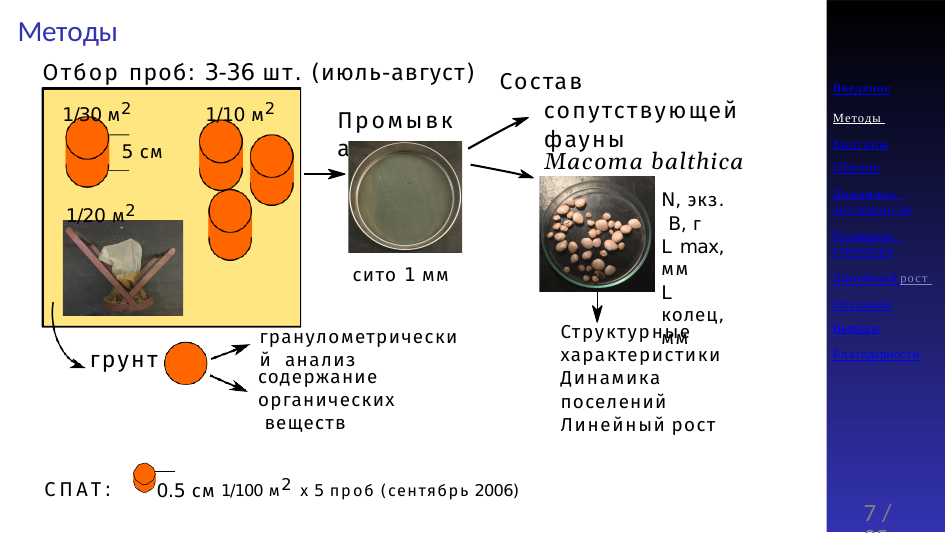

# Методы
Отбор проб: 3-36 шт. (июль-август)
Состав сопутствующей  фауны
Введение

1/30 м2	1/10 м2
Методы  Биотопы
Промывка

5 см

Macoma balthica
N, экз.  B, г
L max, мм
L колец, мм
Обилие

Динамика  численности

Размерная  структура
1/20 м2

Линейный рост  Оседание
сито 1 мм

Структурные  характеристики  Динамика поселений  Линейный рост
Выводы
гранулометрический  анализ
содержание
органических  веществ
грунт
Благодарности

СПАТ:	0.5 см 1/100 м2 х 5 проб (сентябрь 2006)

7 / 25